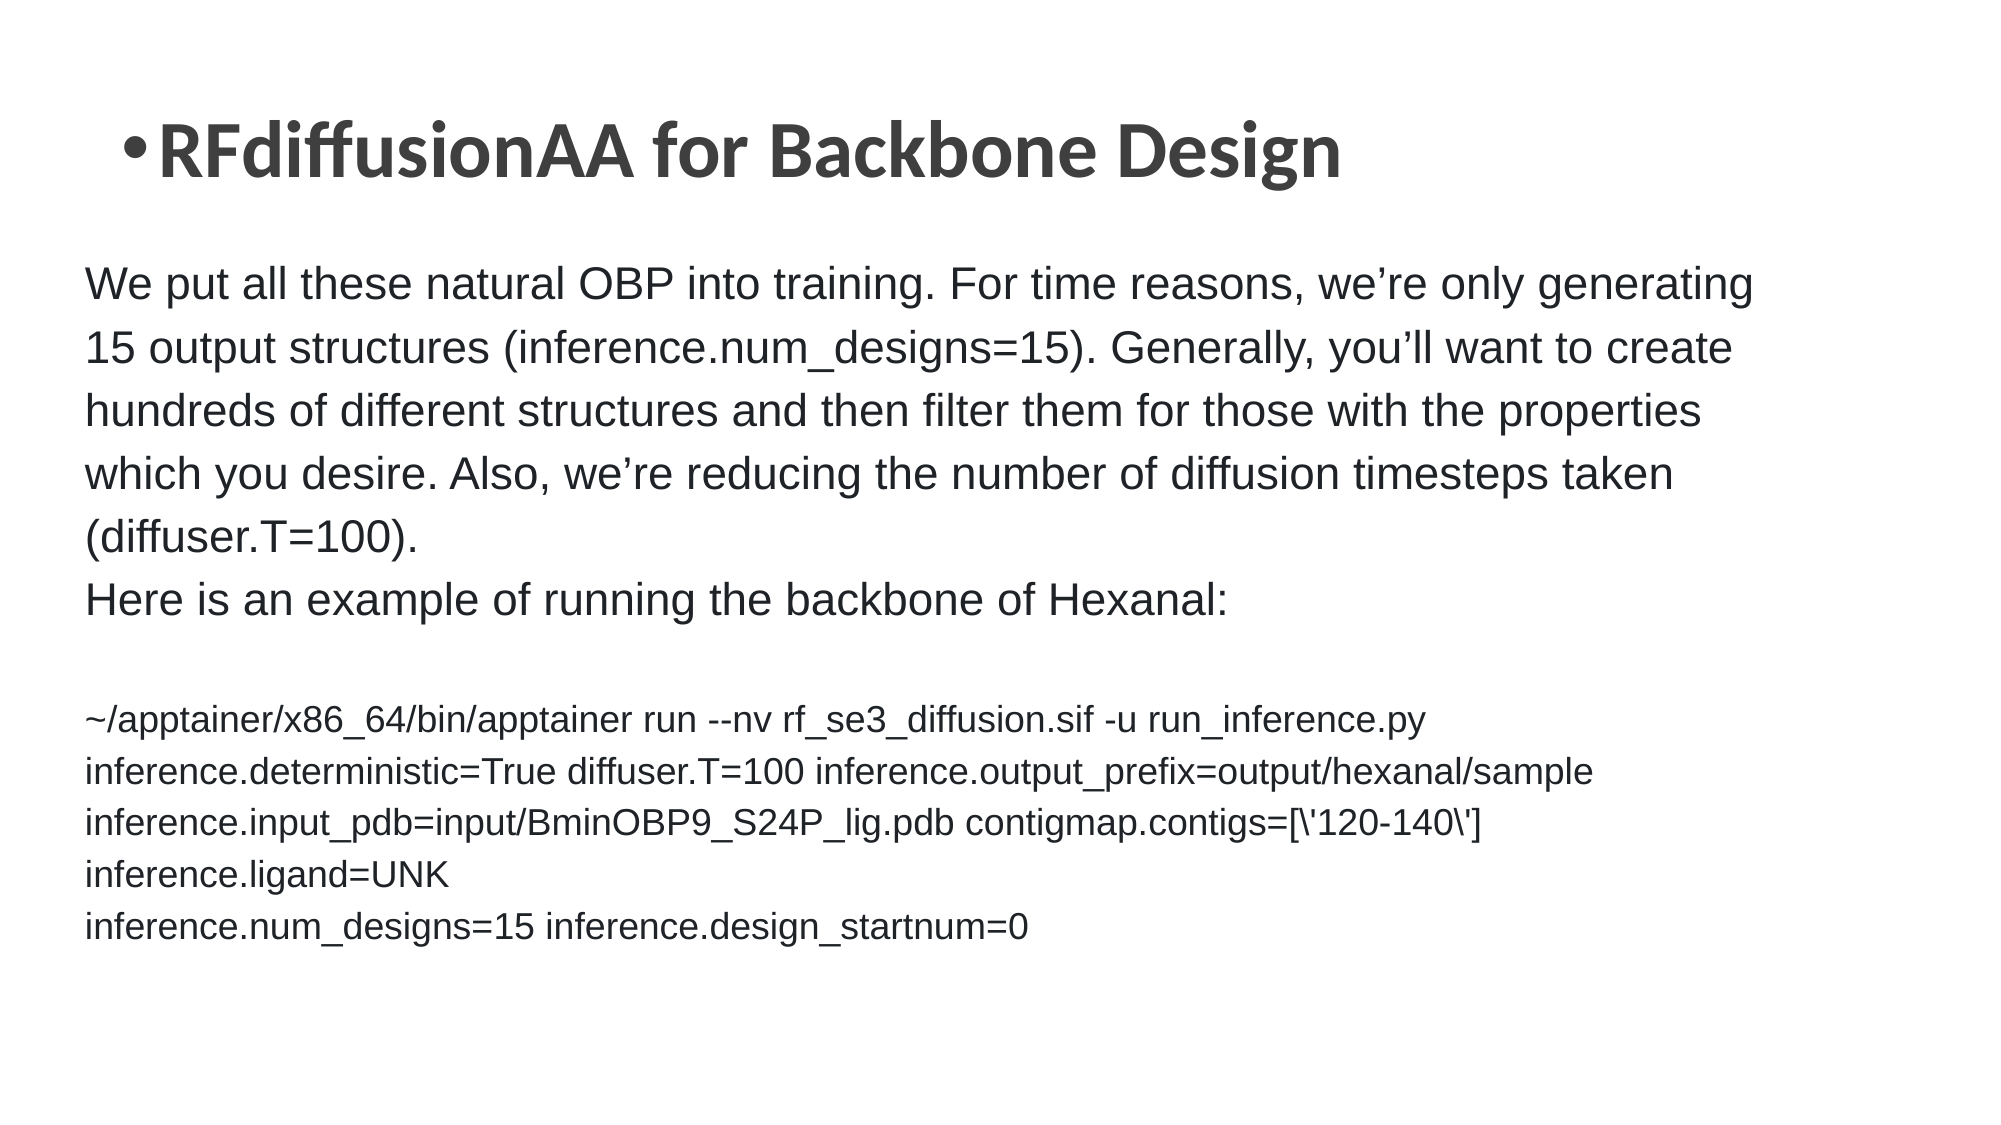

# RFdiffusionAA for Backbone Design
We put all these natural OBP into training. For time reasons, we’re only generating 15 output structures (inference.num_designs=15). Generally, you’ll want to create hundreds of different structures and then filter them for those with the properties which you desire. Also, we’re reducing the number of diffusion timesteps taken (diffuser.T=100).
Here is an example of running the backbone of Hexanal:

~/apptainer/x86_64/bin/apptainer run --nv rf_se3_diffusion.sif -u run_inference.py inference.deterministic=True diffuser.T=100 inference.output_prefix=output/hexanal/sample
inference.input_pdb=input/BminOBP9_S24P_lig.pdb contigmap.contigs=[\'120-140\'] inference.ligand=UNK
inference.num_designs=15 inference.design_startnum=0